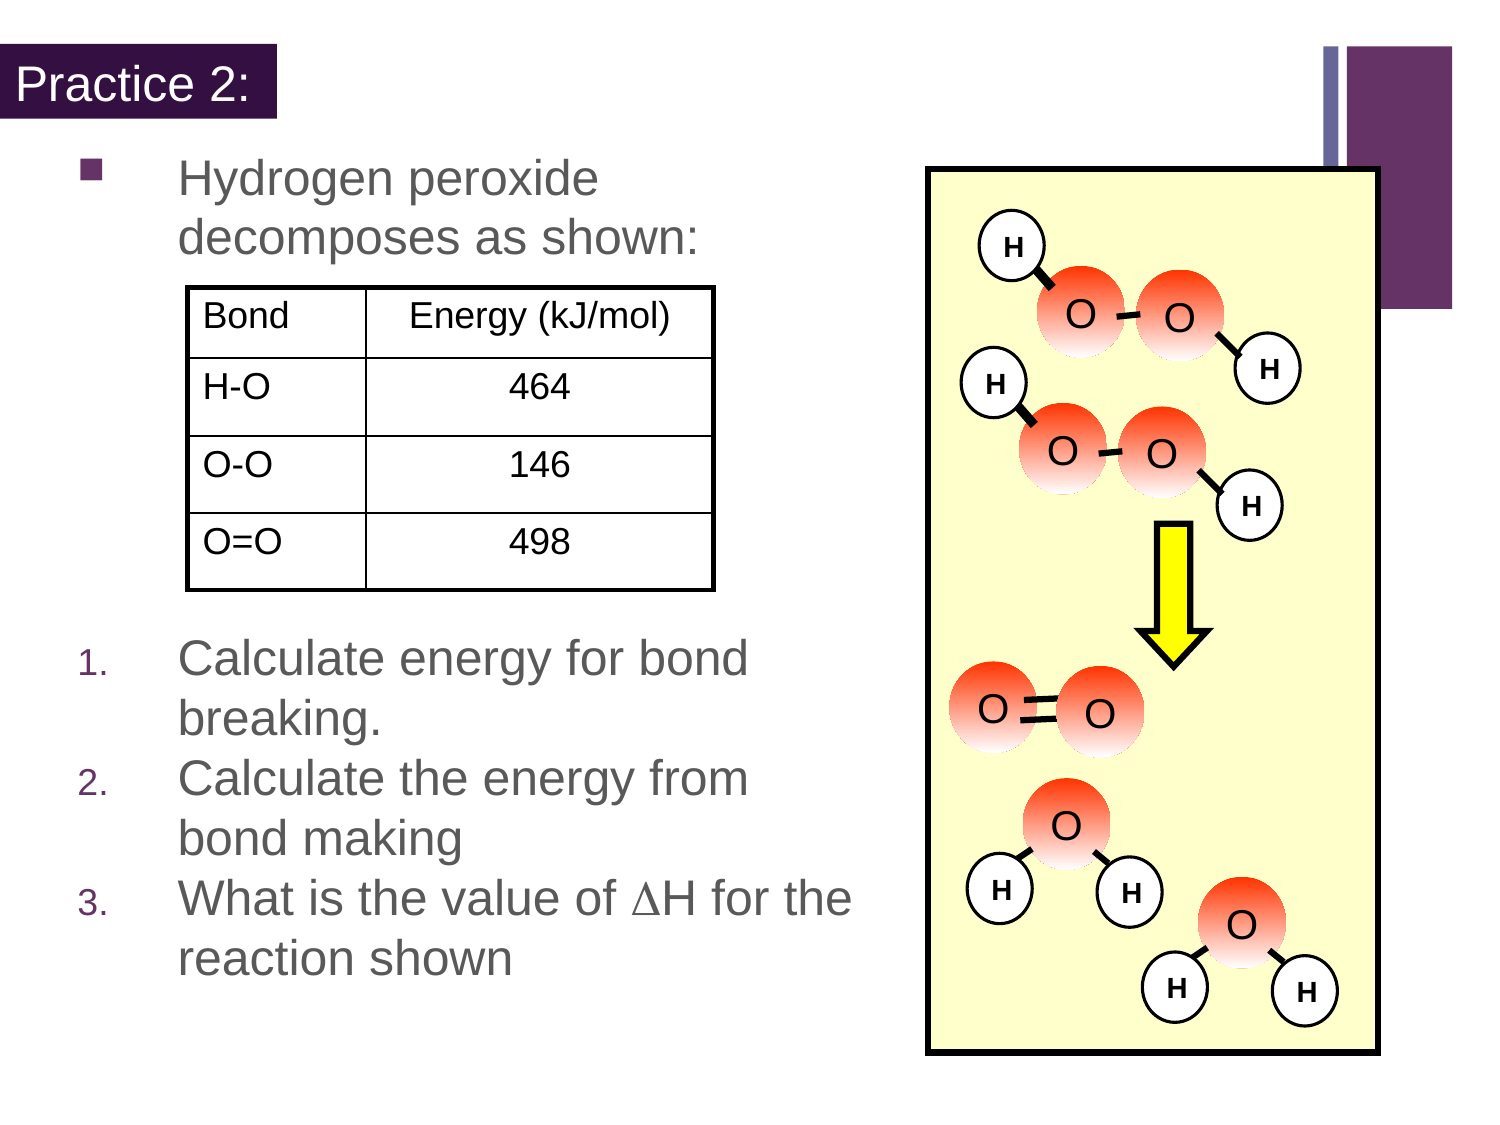

Practice 2:
Hydrogen peroxide decomposes as shown:

Calculate energy for bond breaking.
Calculate the energy from bond making
What is the value of ΔH for the reaction shown

H
O

O

H
| Bond | Energy (kJ/mol) |
| --- | --- |
| H-O | 464 |
| O-O | 146 |
| O=O | 498 |
H
O

O

H

O
O

O

H
H
O

H
H